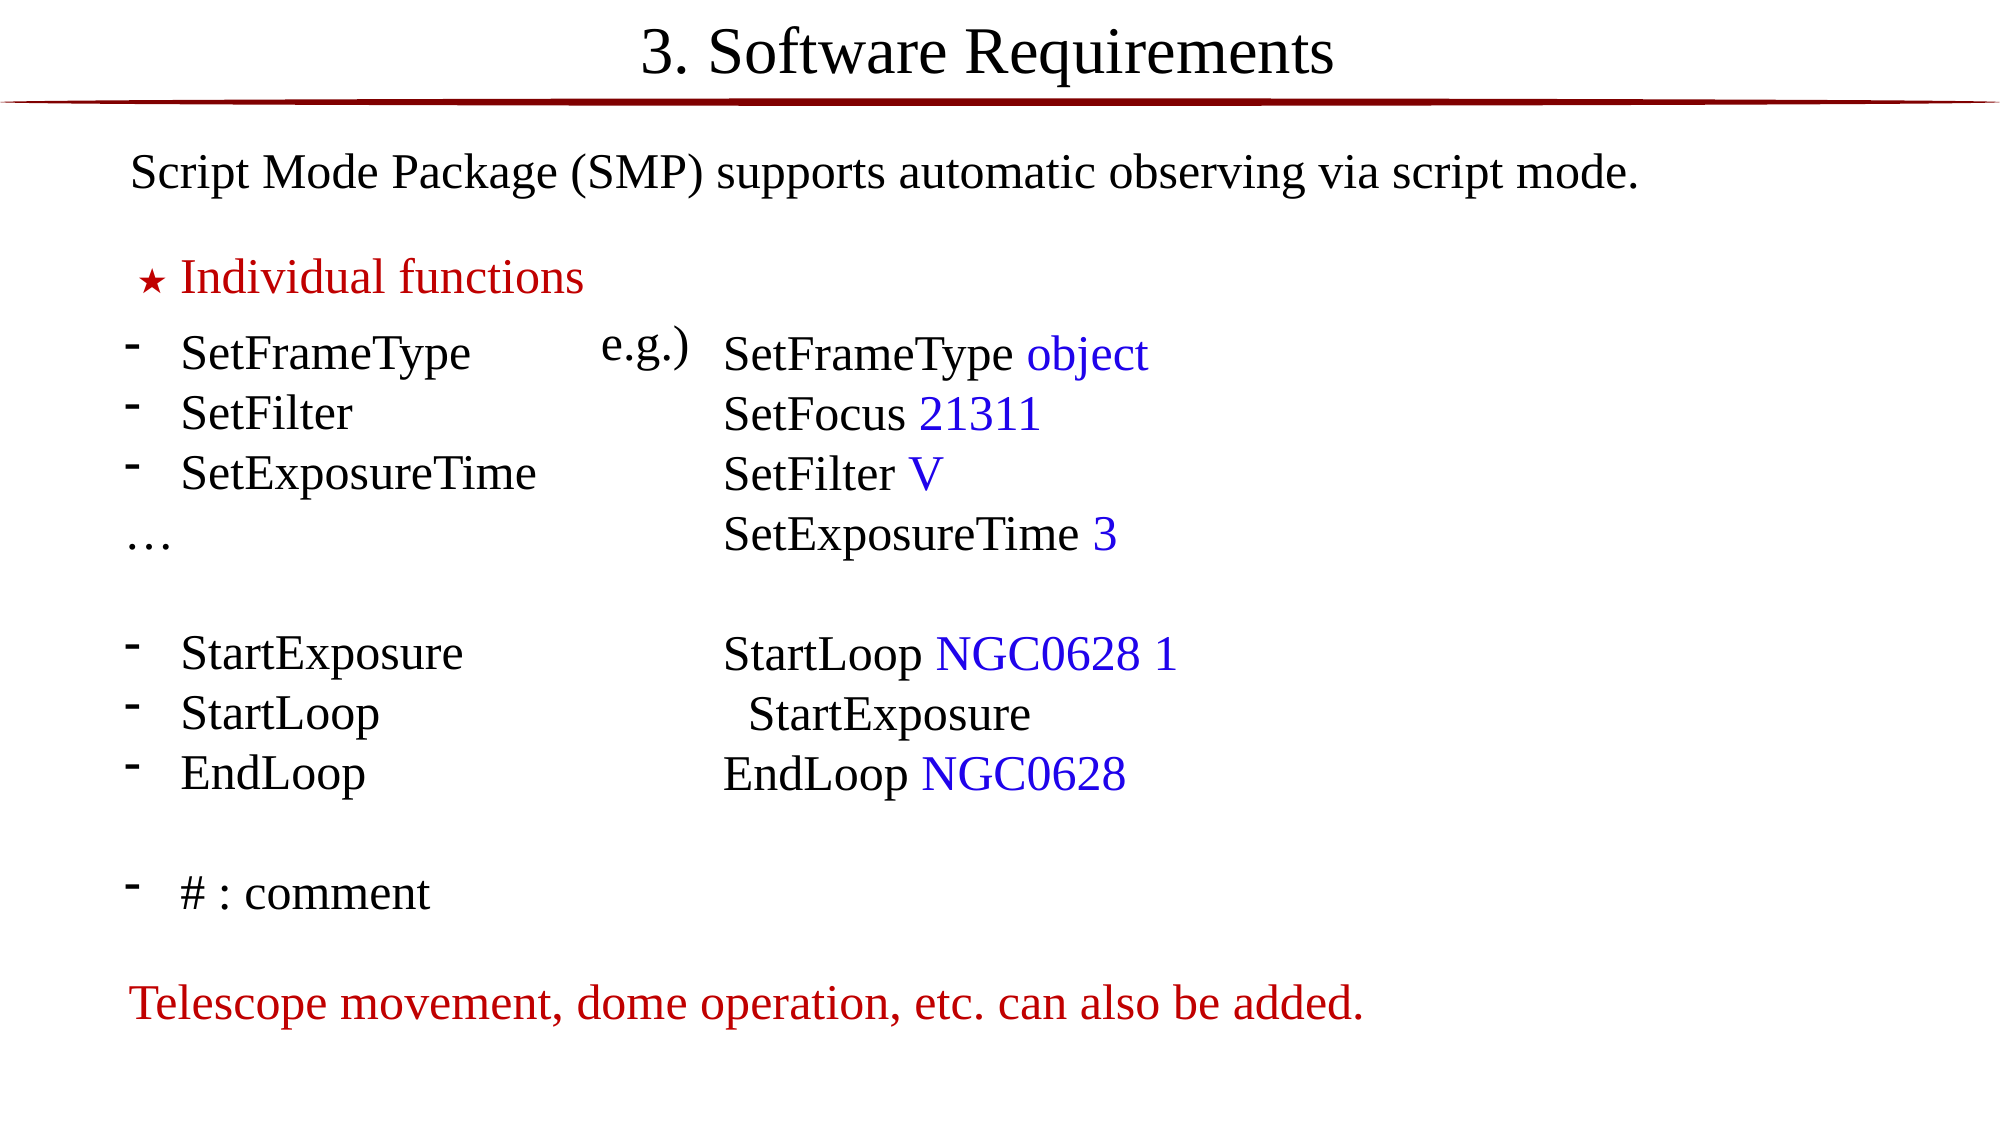

3. Software Requirements

Script Mode Package (SMP) supports automatic observing via script mode.
★ Individual functions
e.g.)
SetFrameType
SetFilter
SetExposureTime
…

StartExposure
StartLoop
EndLoop

# : comment
SetFrameType object
SetFocus 21311
SetFilter V
SetExposureTime 3

StartLoop NGC0628 1
  StartExposure
EndLoop NGC0628
Telescope movement, dome operation, etc. can also be added.